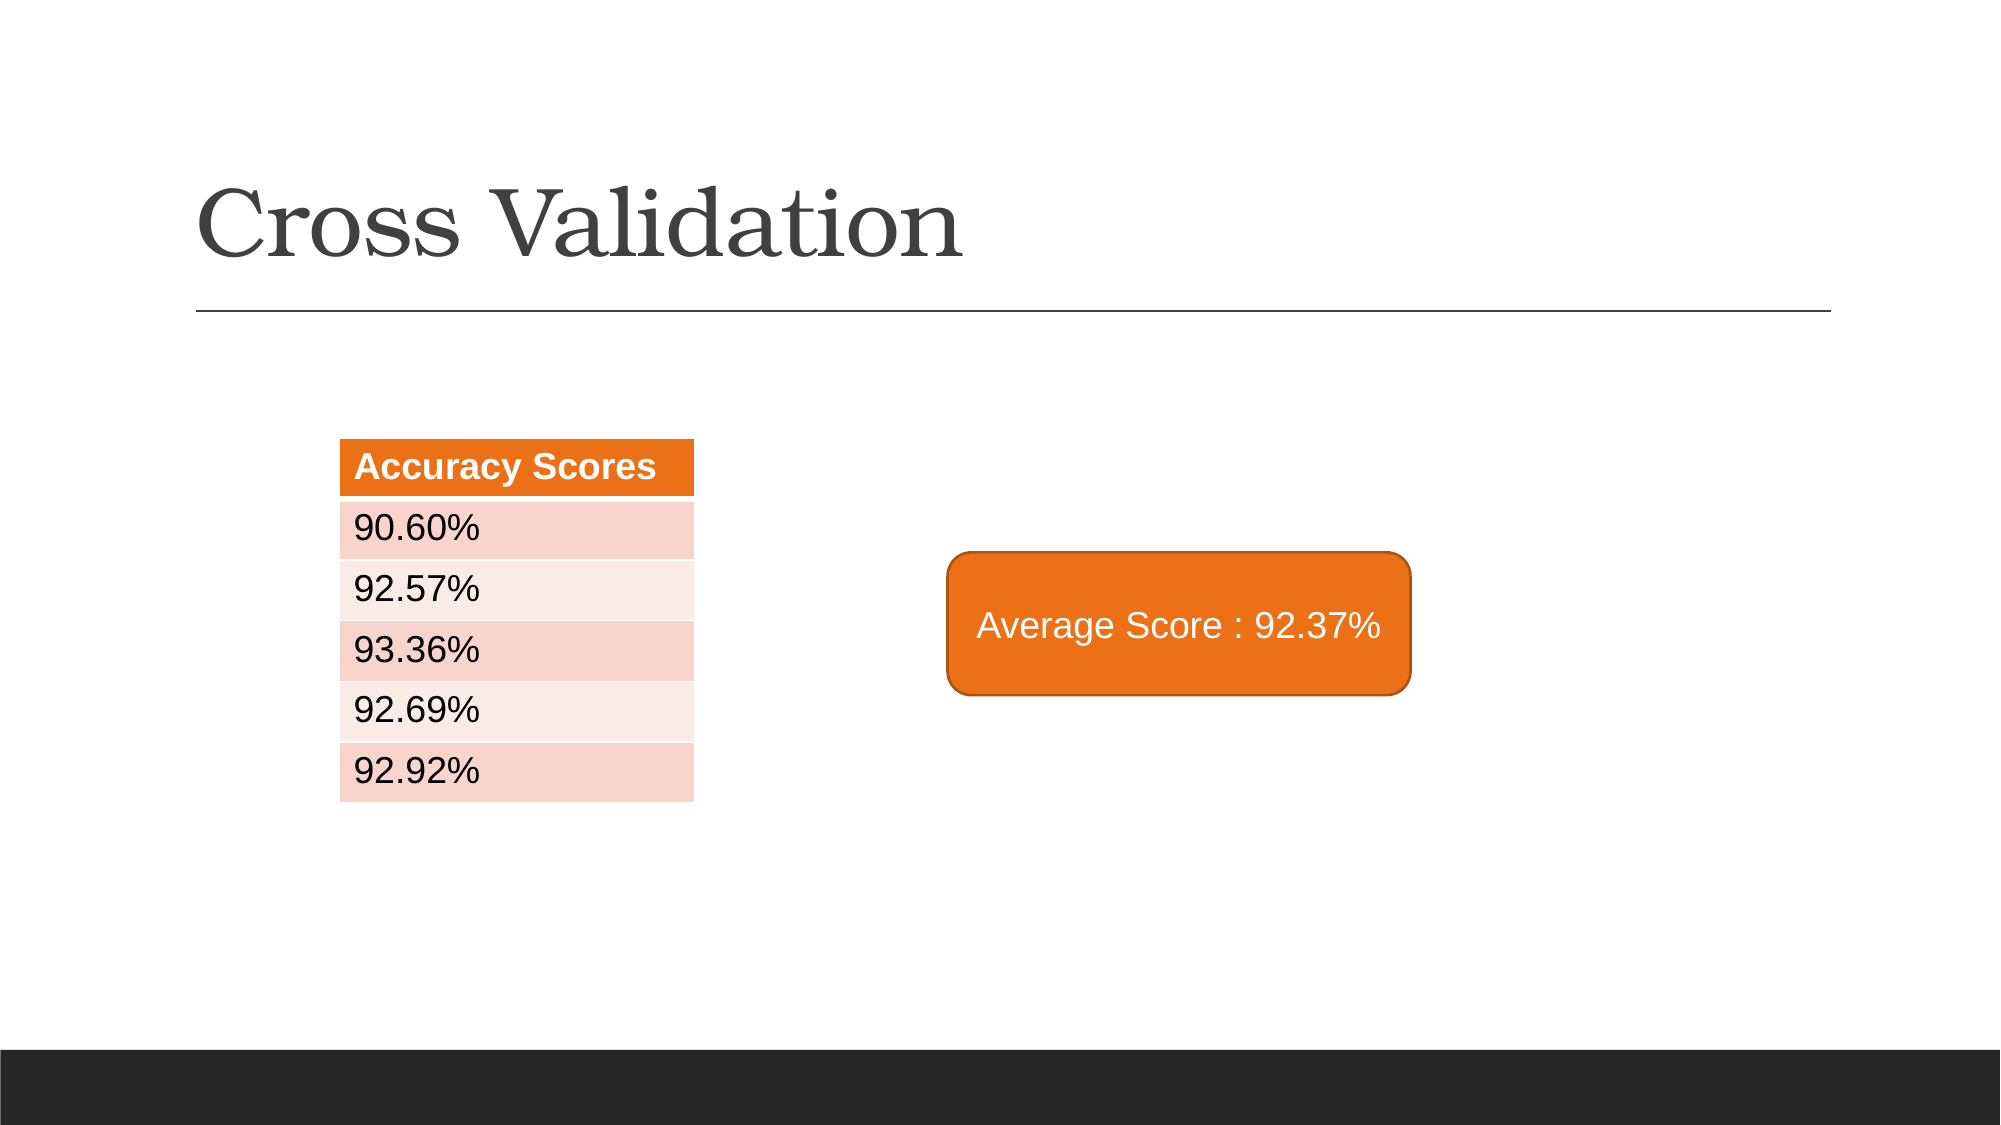

# Cross Validation
| Accuracy Scores |
| --- |
| 90.60% |
| 92.57% |
| 93.36% |
| 92.69% |
| 92.92% |
Average Score : 92.37%